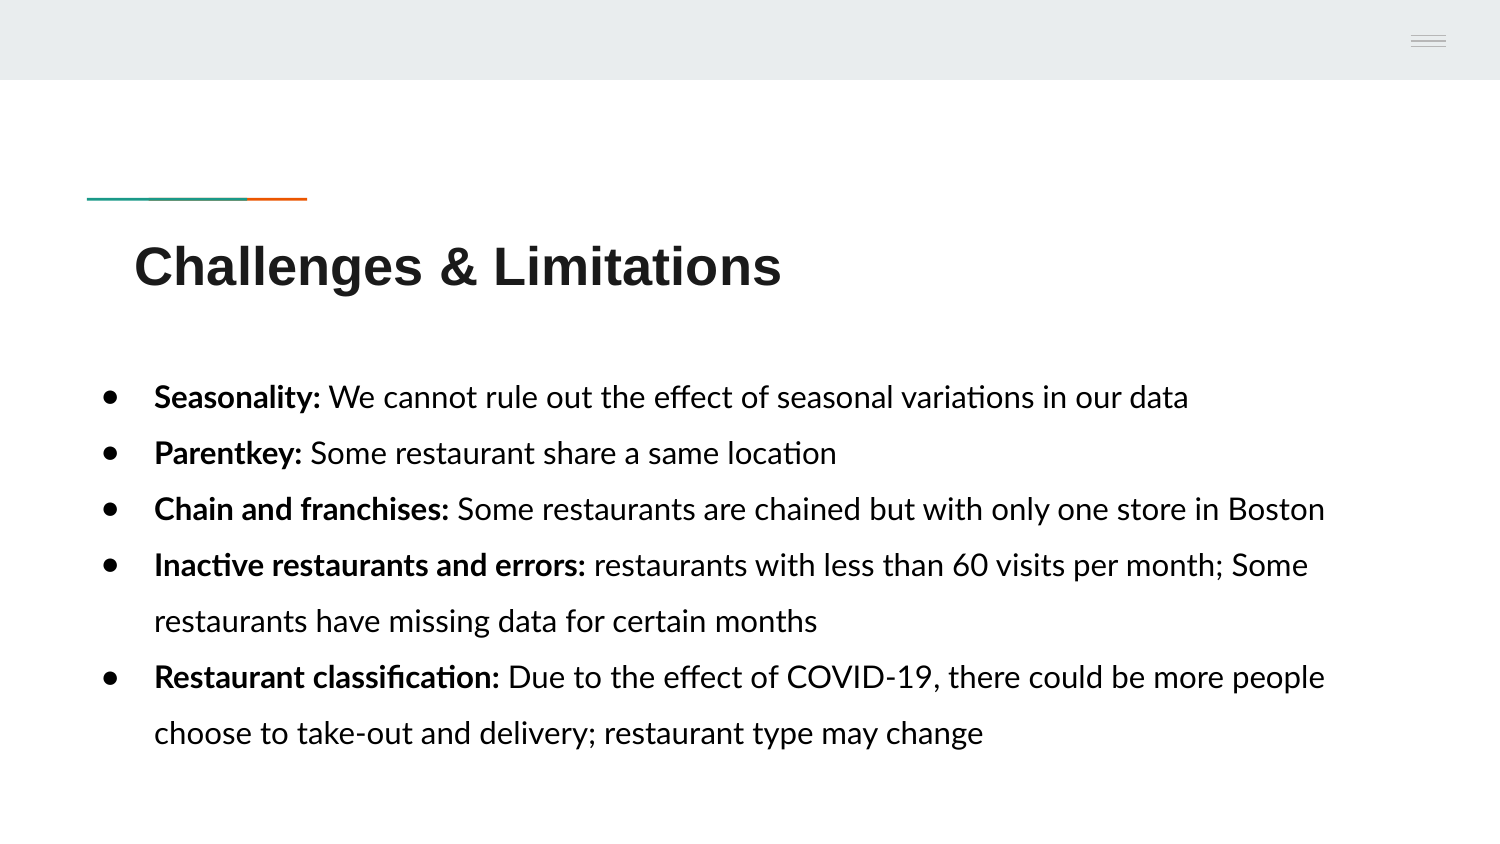

# Challenges & Limitations
Seasonality: We cannot rule out the effect of seasonal variations in our data
Parentkey: Some restaurant share a same location
Chain and franchises: Some restaurants are chained but with only one store in Boston
Inactive restaurants and errors: restaurants with less than 60 visits per month; Some restaurants have missing data for certain months
Restaurant classification: Due to the effect of COVID-19, there could be more people choose to take-out and delivery; restaurant type may change